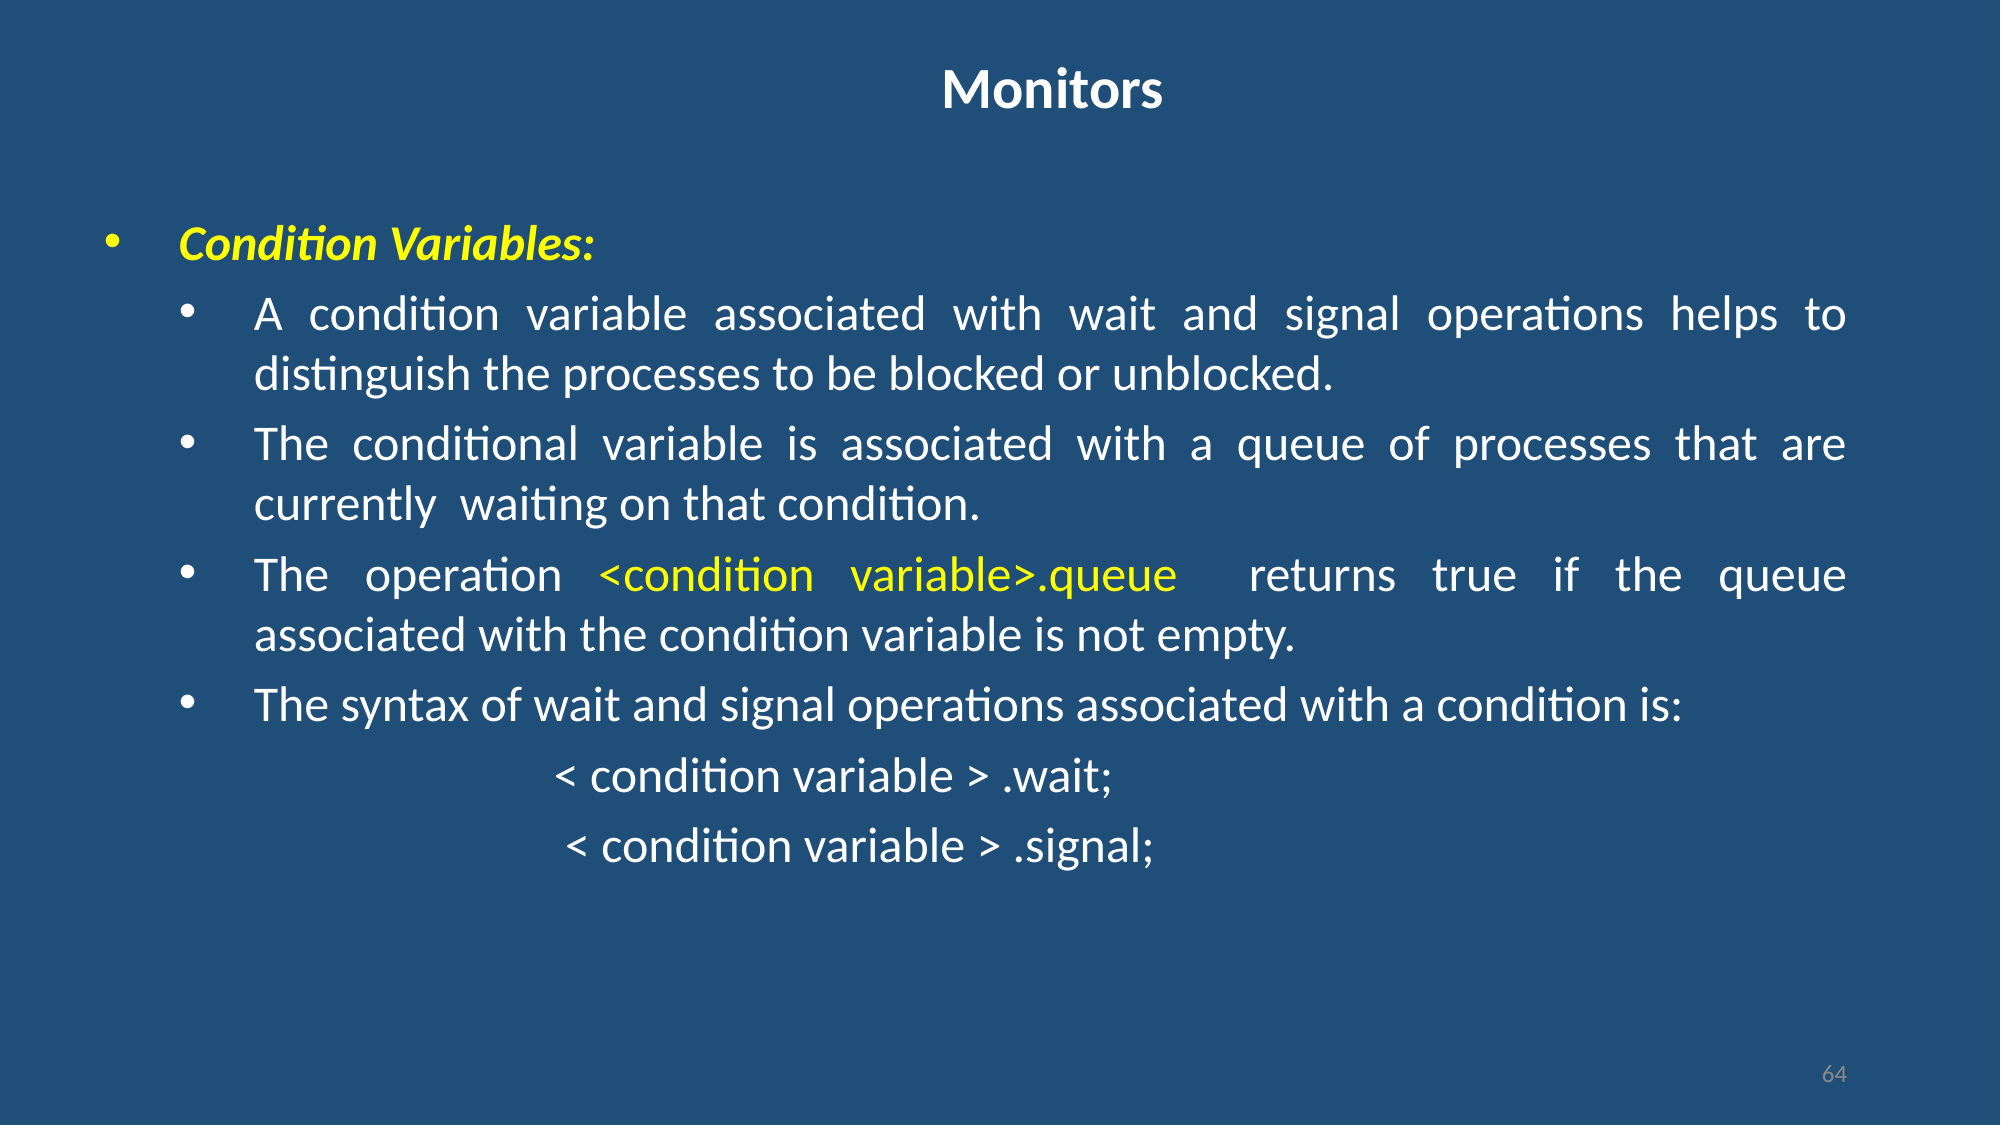

# . Monitors
Condition Variables:
A condition variable associated with wait and signal operations helps to distinguish the processes to be blocked or unblocked.
The conditional variable is associated with a queue of processes that are currently  waiting on that condition.
The operation <condition variable>.queue  returns true if the queue associated with the condition variable is not empty.
The syntax of wait and signal operations associated with a condition is:
			< condition variable > .wait;
			 < condition variable > .signal;

64